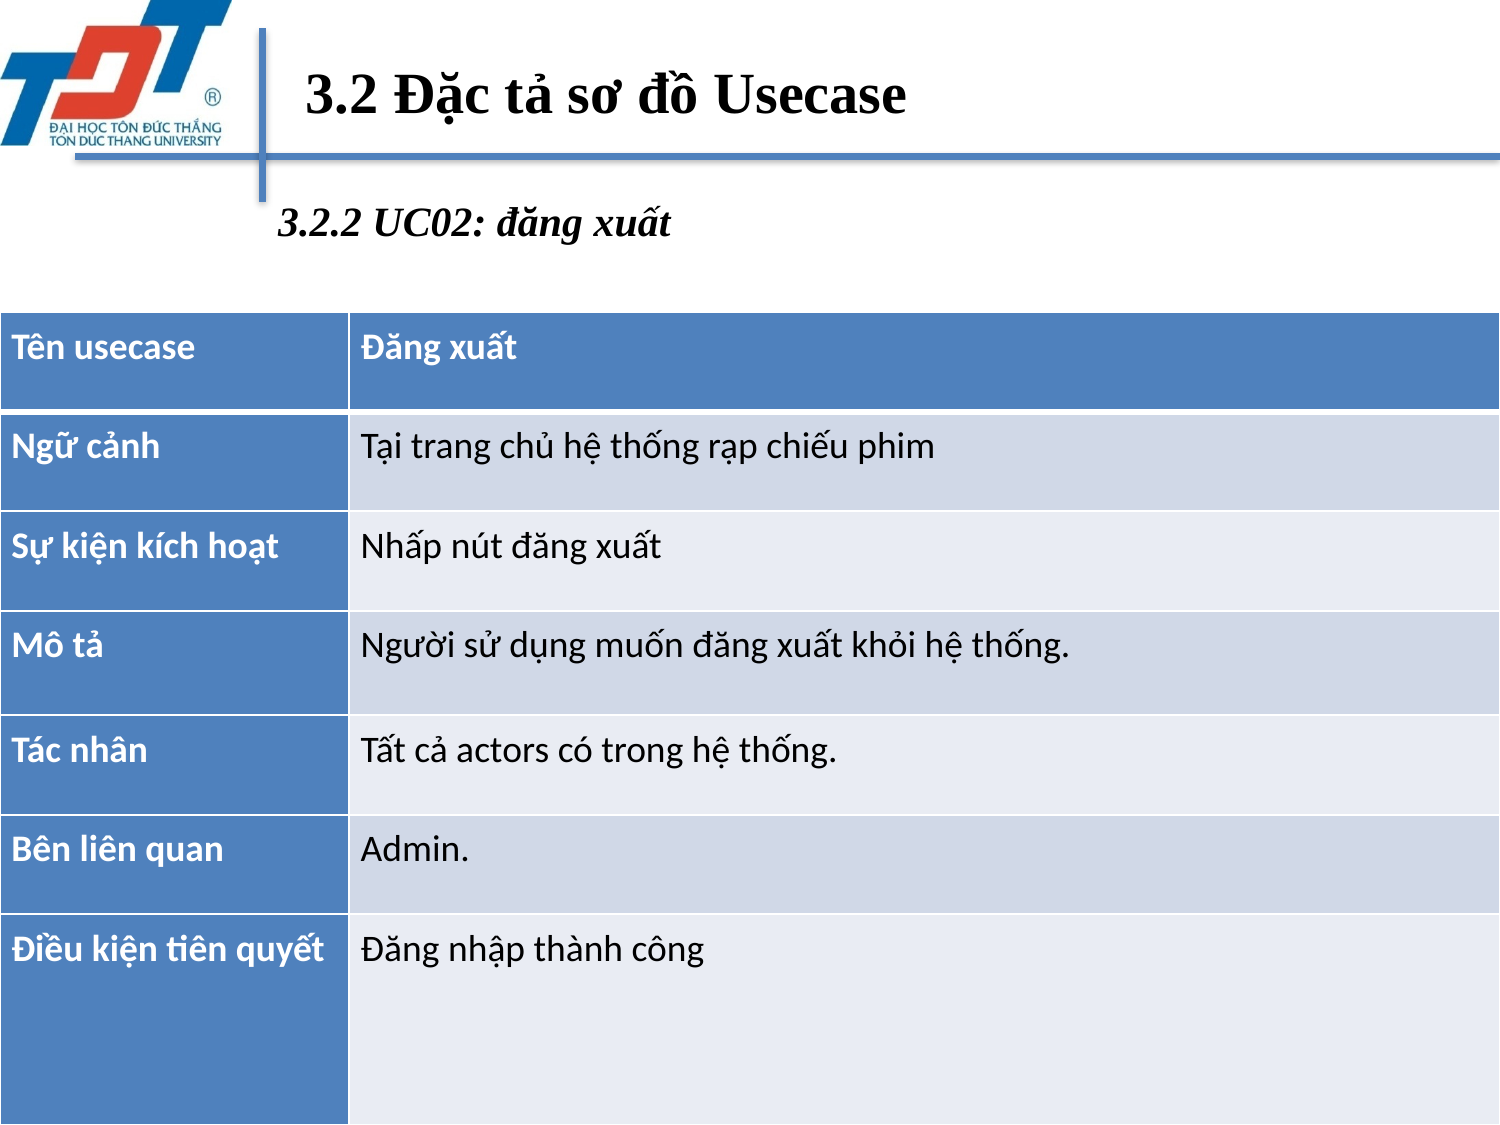

3.2 Đặc tả sơ đồ Usecase
3.2.2 UC02: đăng xuất
| Tên usecase | Đăng xuất |
| --- | --- |
| Ngữ cảnh | Tại trang chủ hệ thống rạp chiếu phim |
| Sự kiện kích hoạt | Nhấp nút đăng xuất |
| Mô tả | Người sử dụng muốn đăng xuất khỏi hệ thống. |
| Tác nhân | Tất cả actors có trong hệ thống. |
| Bên liên quan | Admin. |
| Điều kiện tiên quyết | Đăng nhập thành công |
27